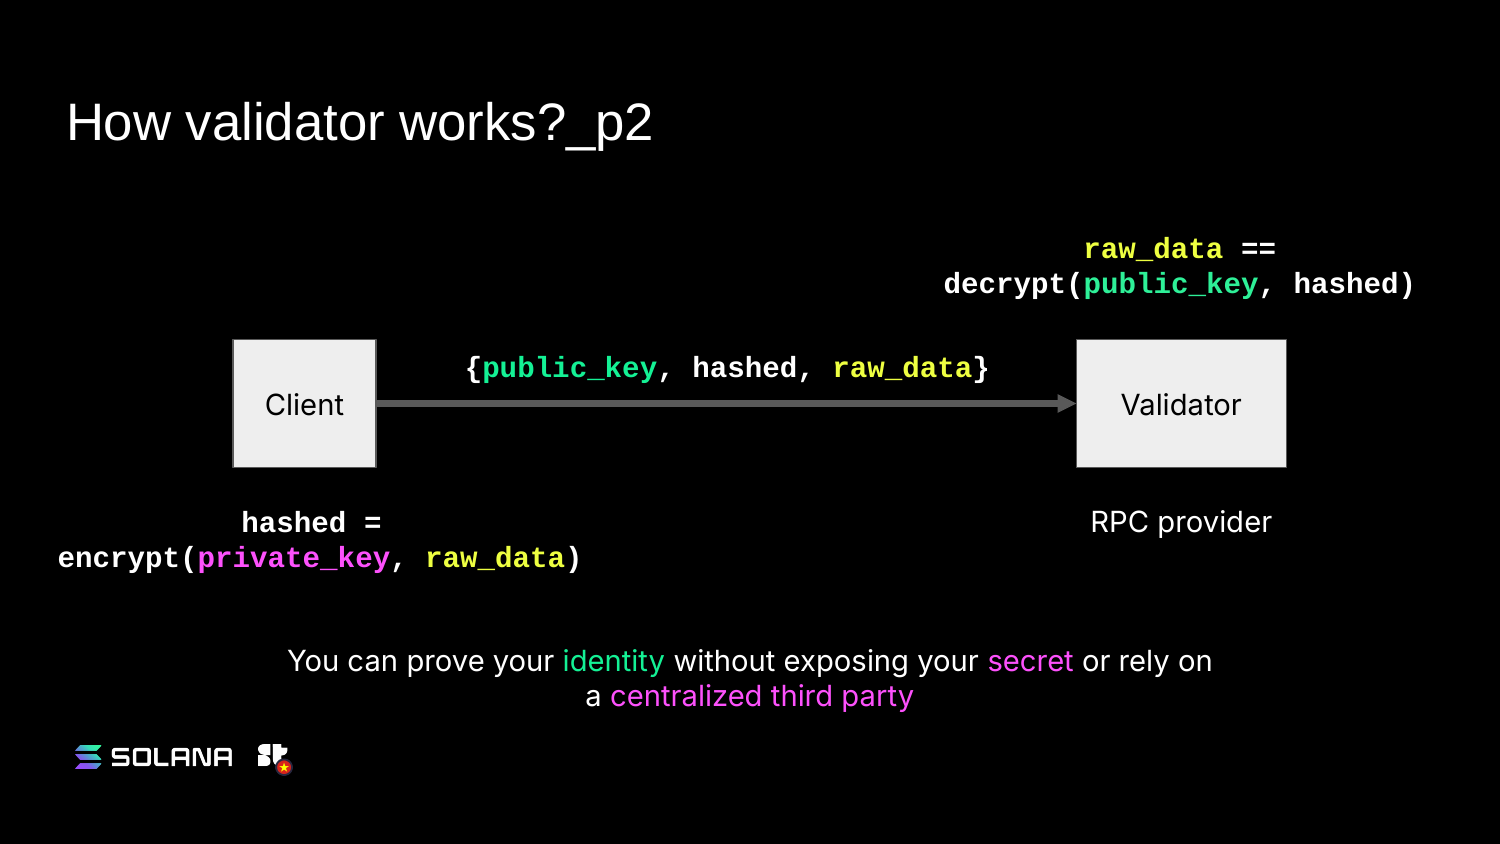

# How validator works?_p2
raw_data == decrypt(public_key, hashed)
{public_key, hashed, raw_data}
Client
Validator
RPC provider
hashed =
encrypt(private_key, raw_data)
You can prove your identity without exposing your secret or rely on a centralized third party